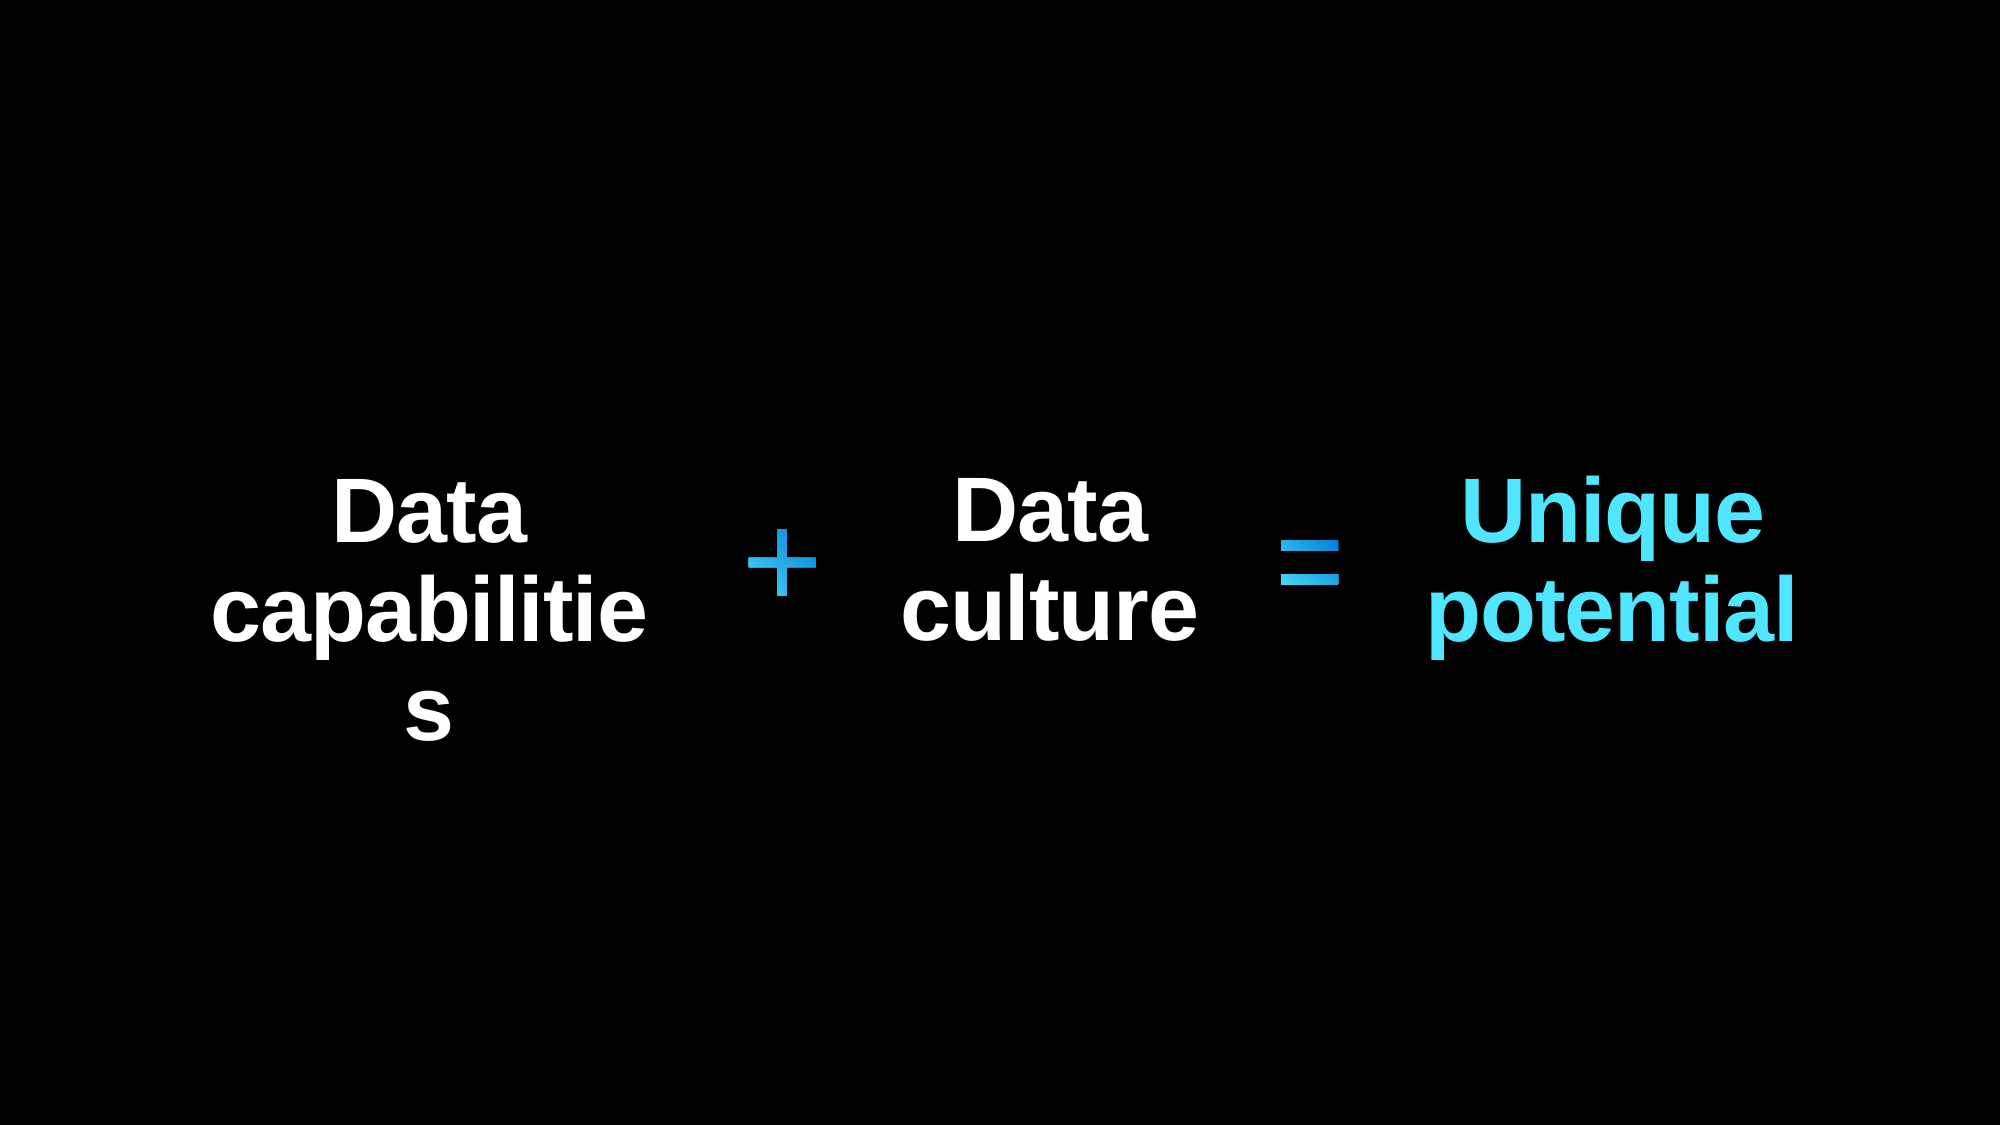

# What is Unique potential
Data culture
Data capabilities
Unique potential